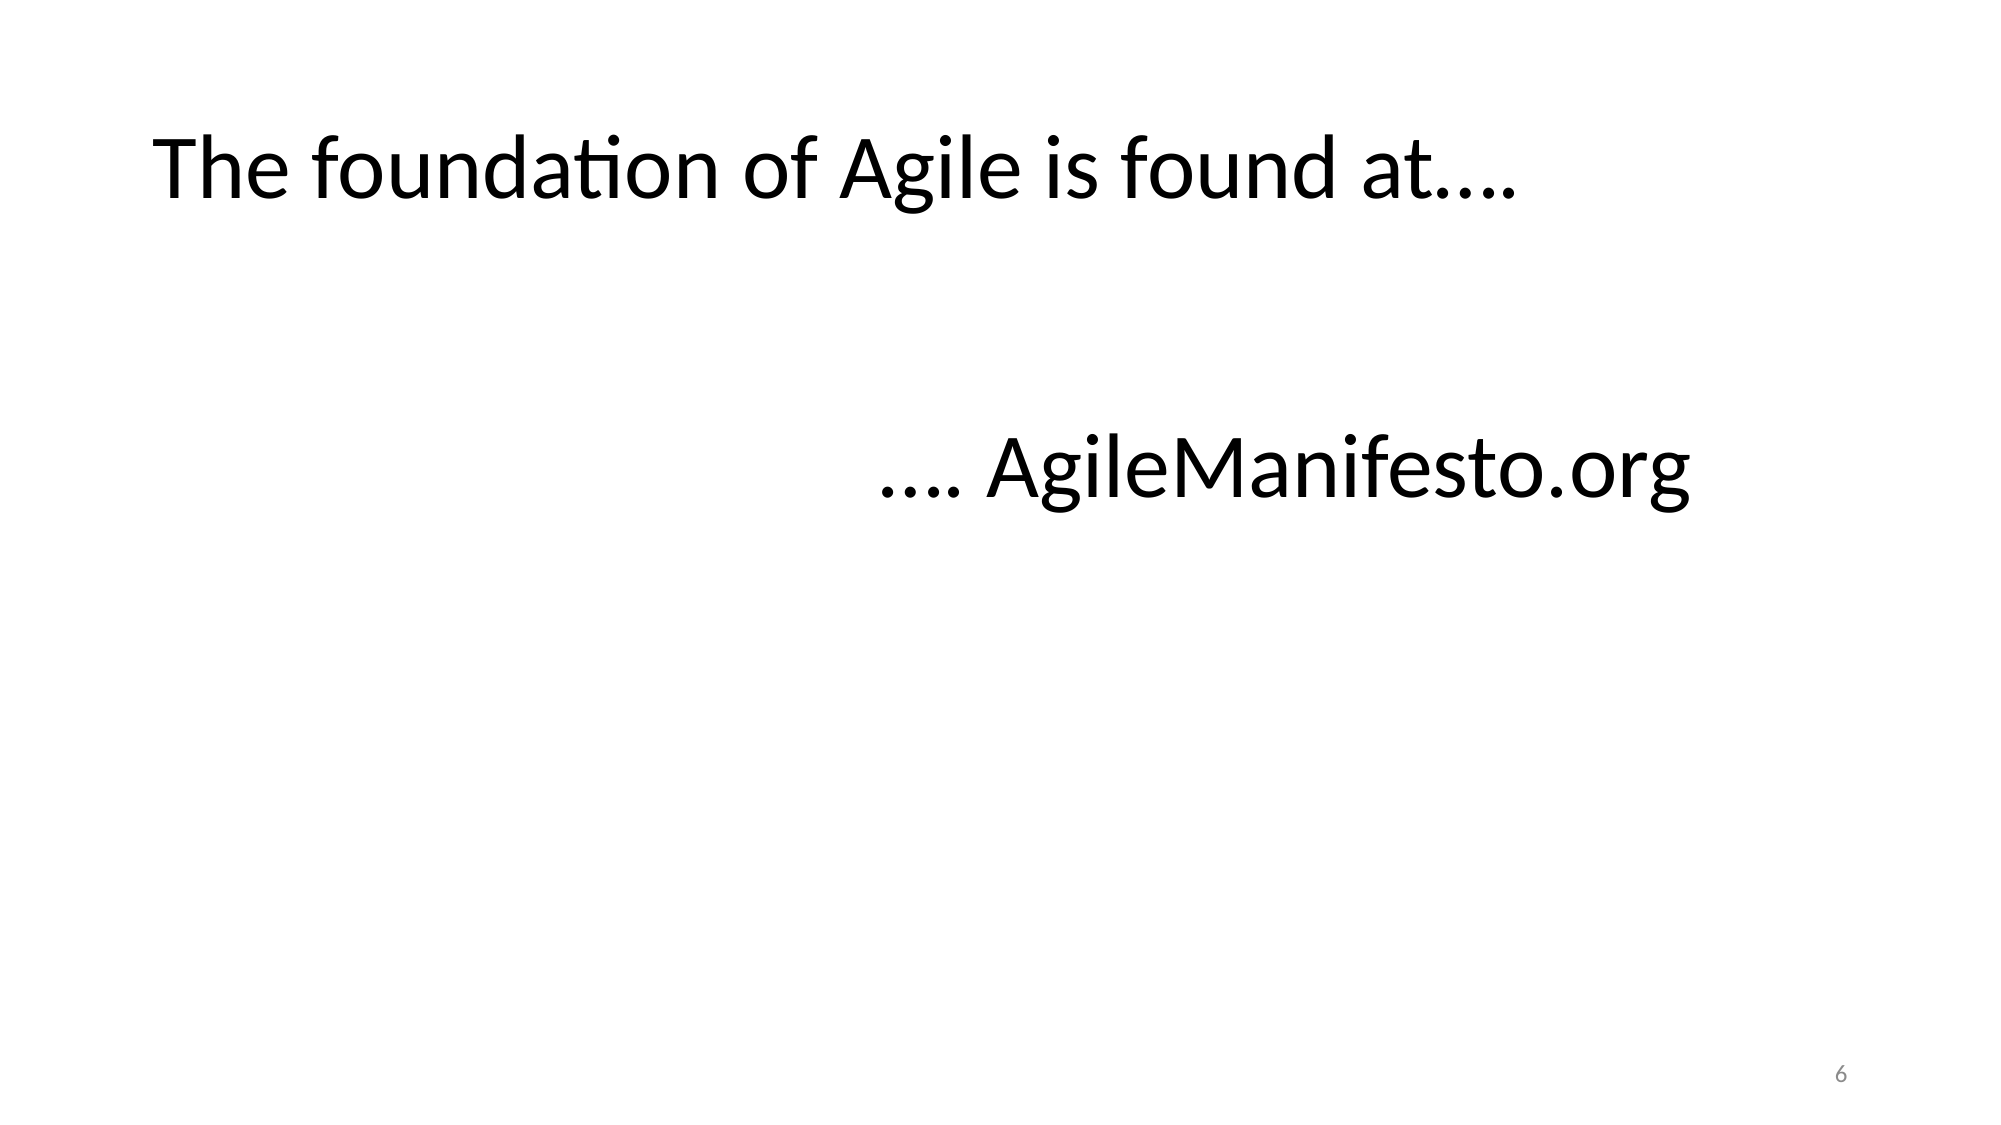

# The foundation of Agile is found at….
…. AgileManifesto.org
6